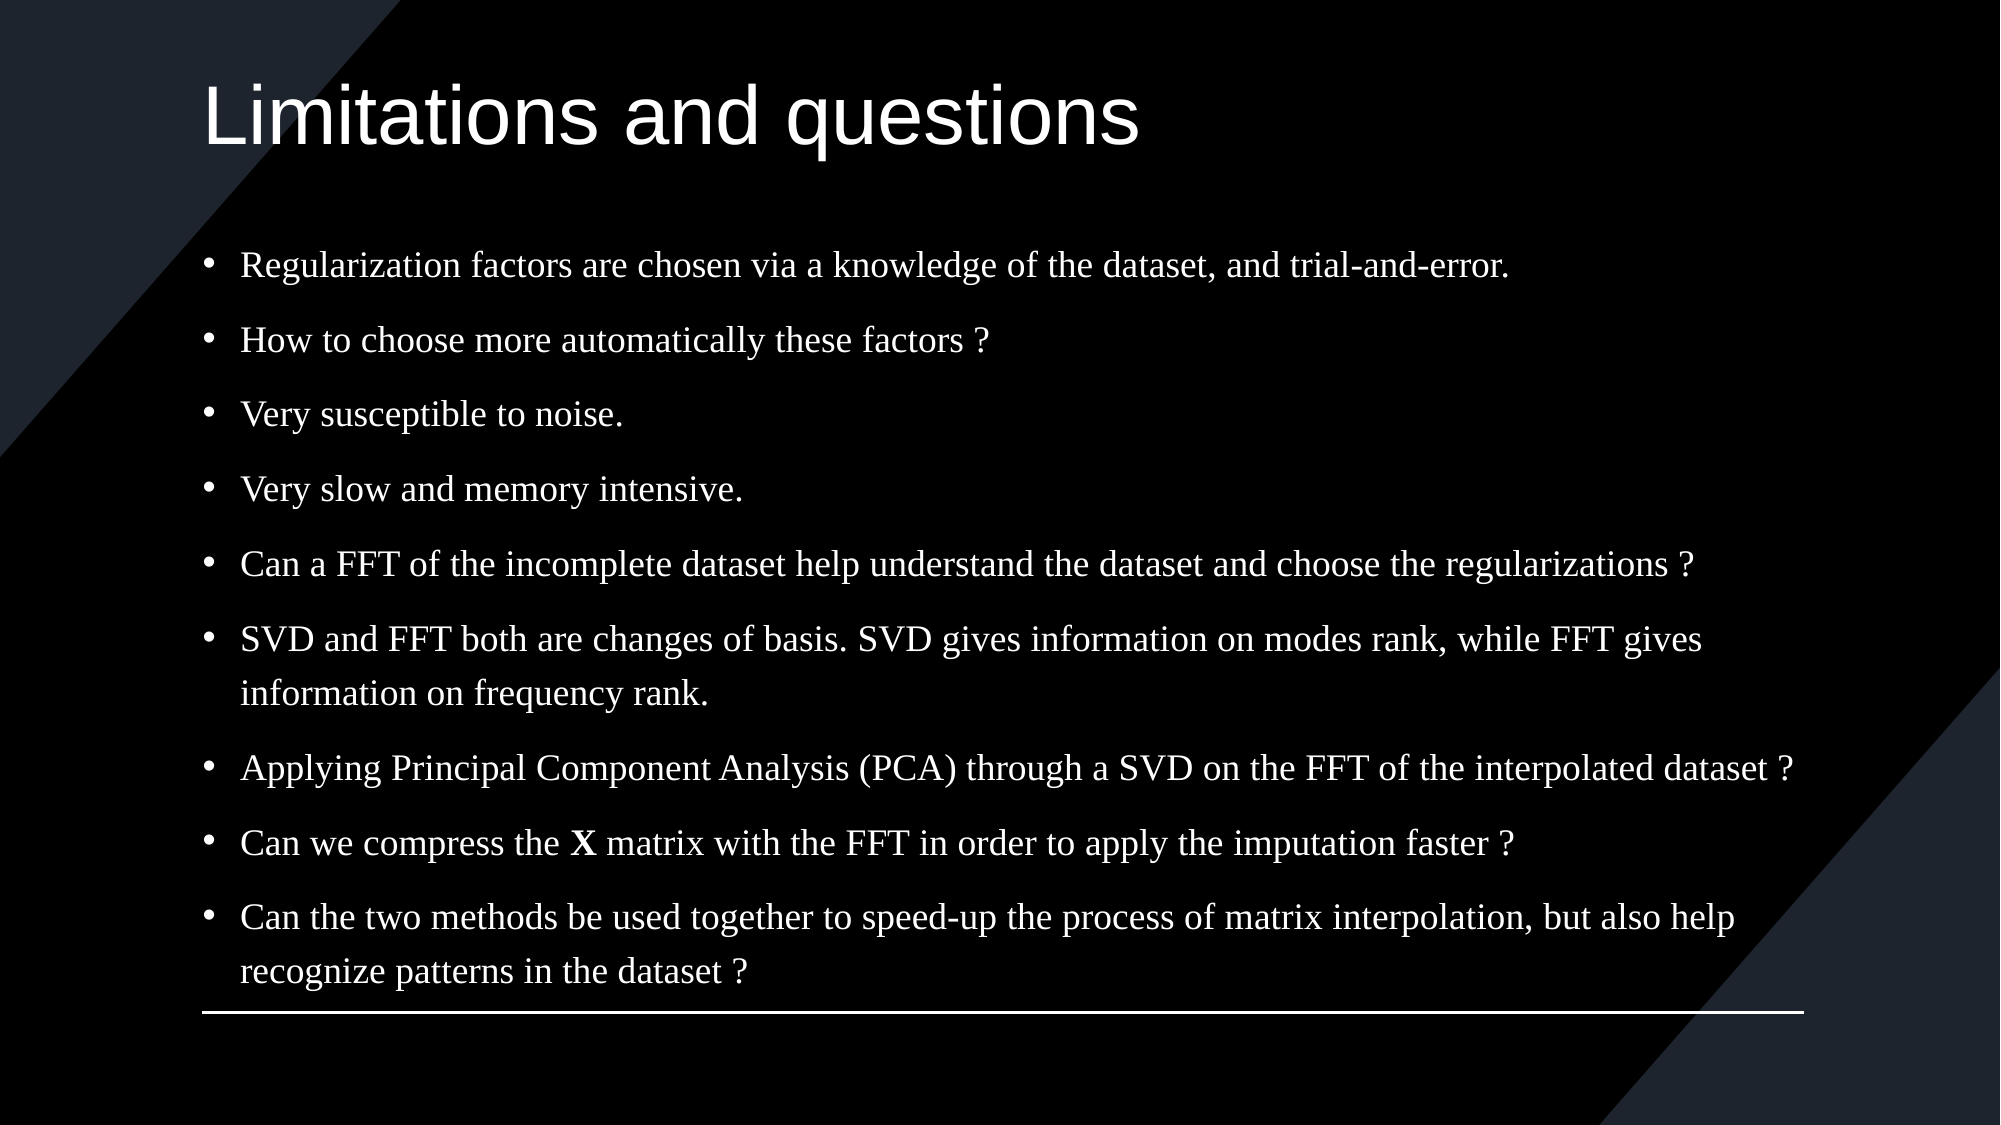

# Limitations and questions
Regularization factors are chosen via a knowledge of the dataset, and trial-and-error.
How to choose more automatically these factors ?
Very susceptible to noise.
Very slow and memory intensive.
Can a FFT of the incomplete dataset help understand the dataset and choose the regularizations ?
SVD and FFT both are changes of basis. SVD gives information on modes rank, while FFT gives information on frequency rank.
Applying Principal Component Analysis (PCA) through a SVD on the FFT of the interpolated dataset ?
Can we compress the X matrix with the FFT in order to apply the imputation faster ?
Can the two methods be used together to speed-up the process of matrix interpolation, but also help recognize patterns in the dataset ?